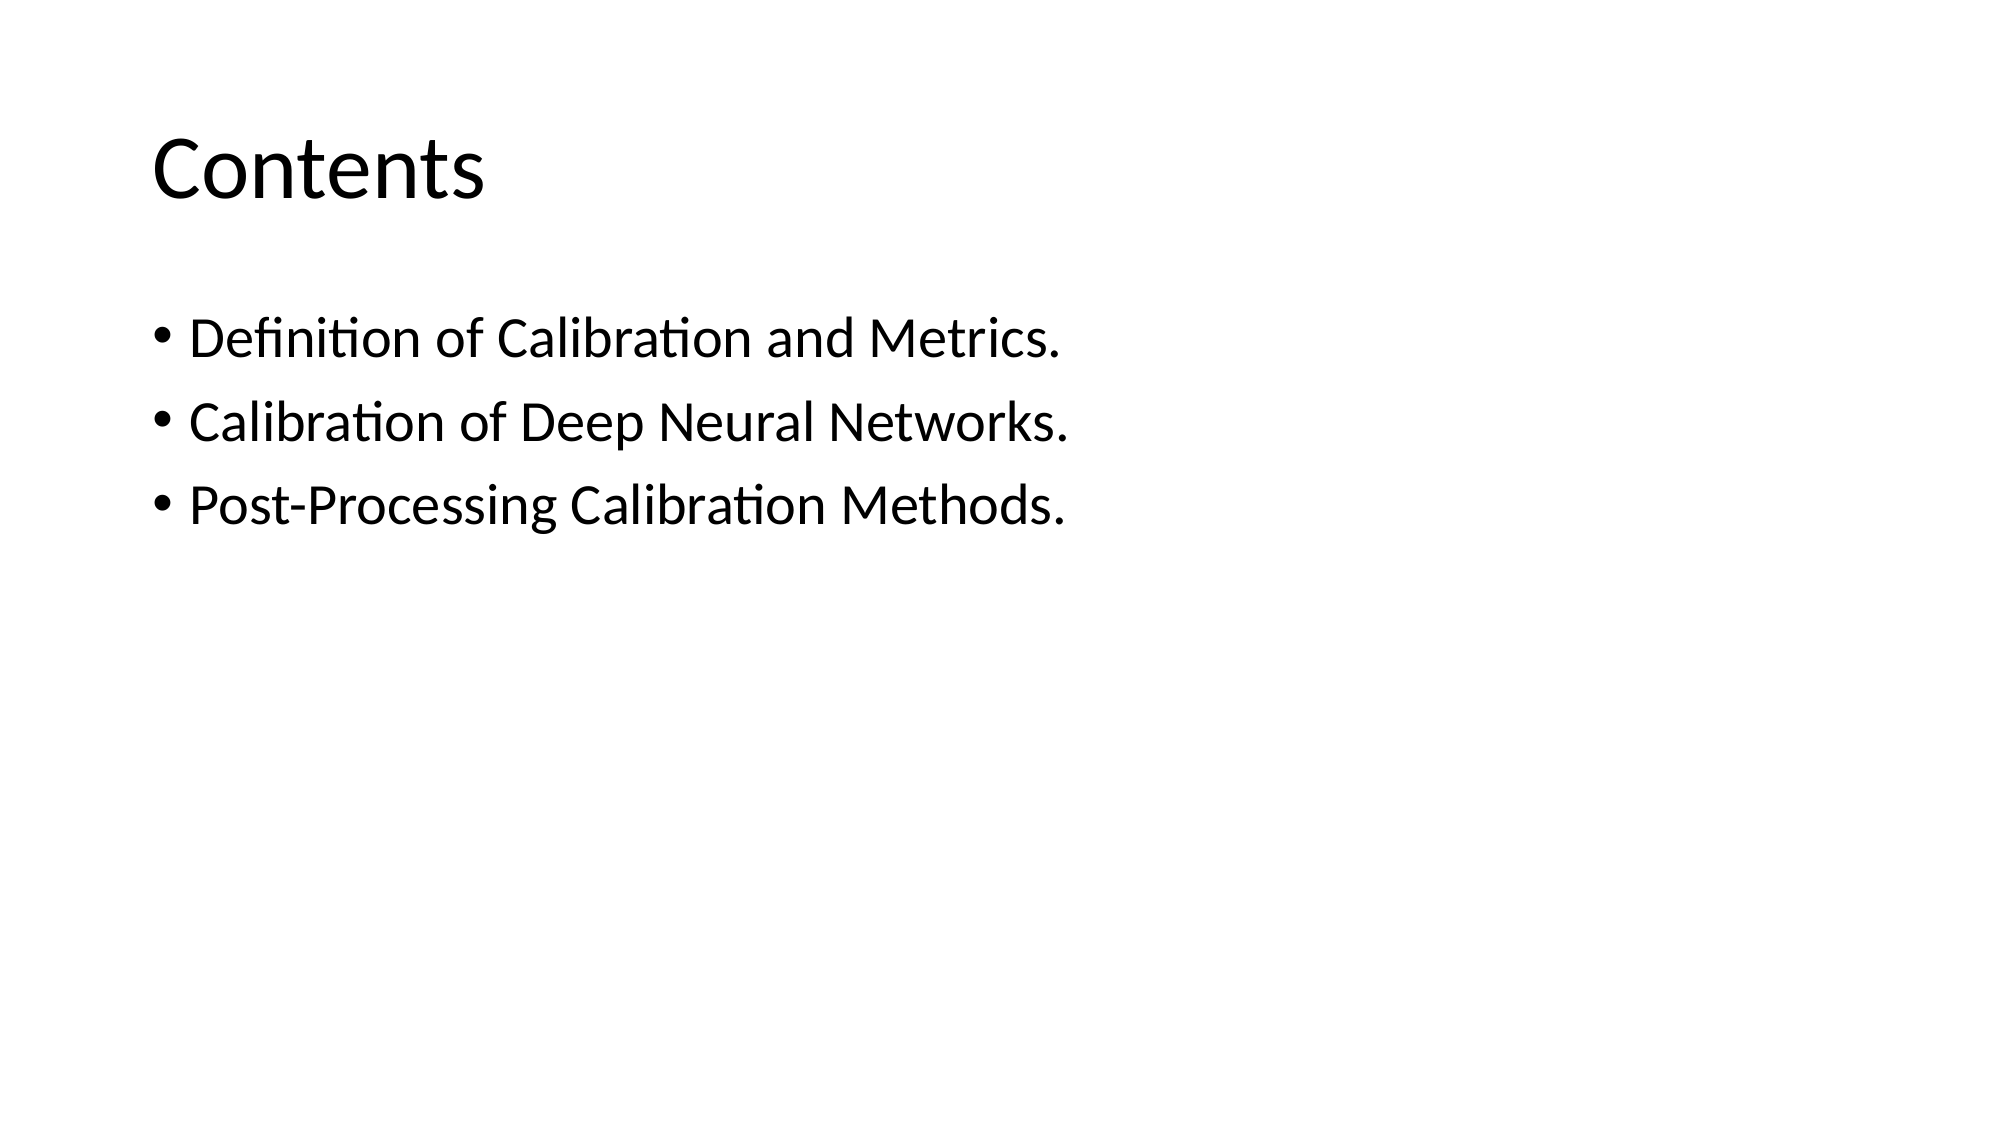

# Contents
Definition of Calibration and Metrics.
Calibration of Deep Neural Networks.
Post-Processing Calibration Methods.